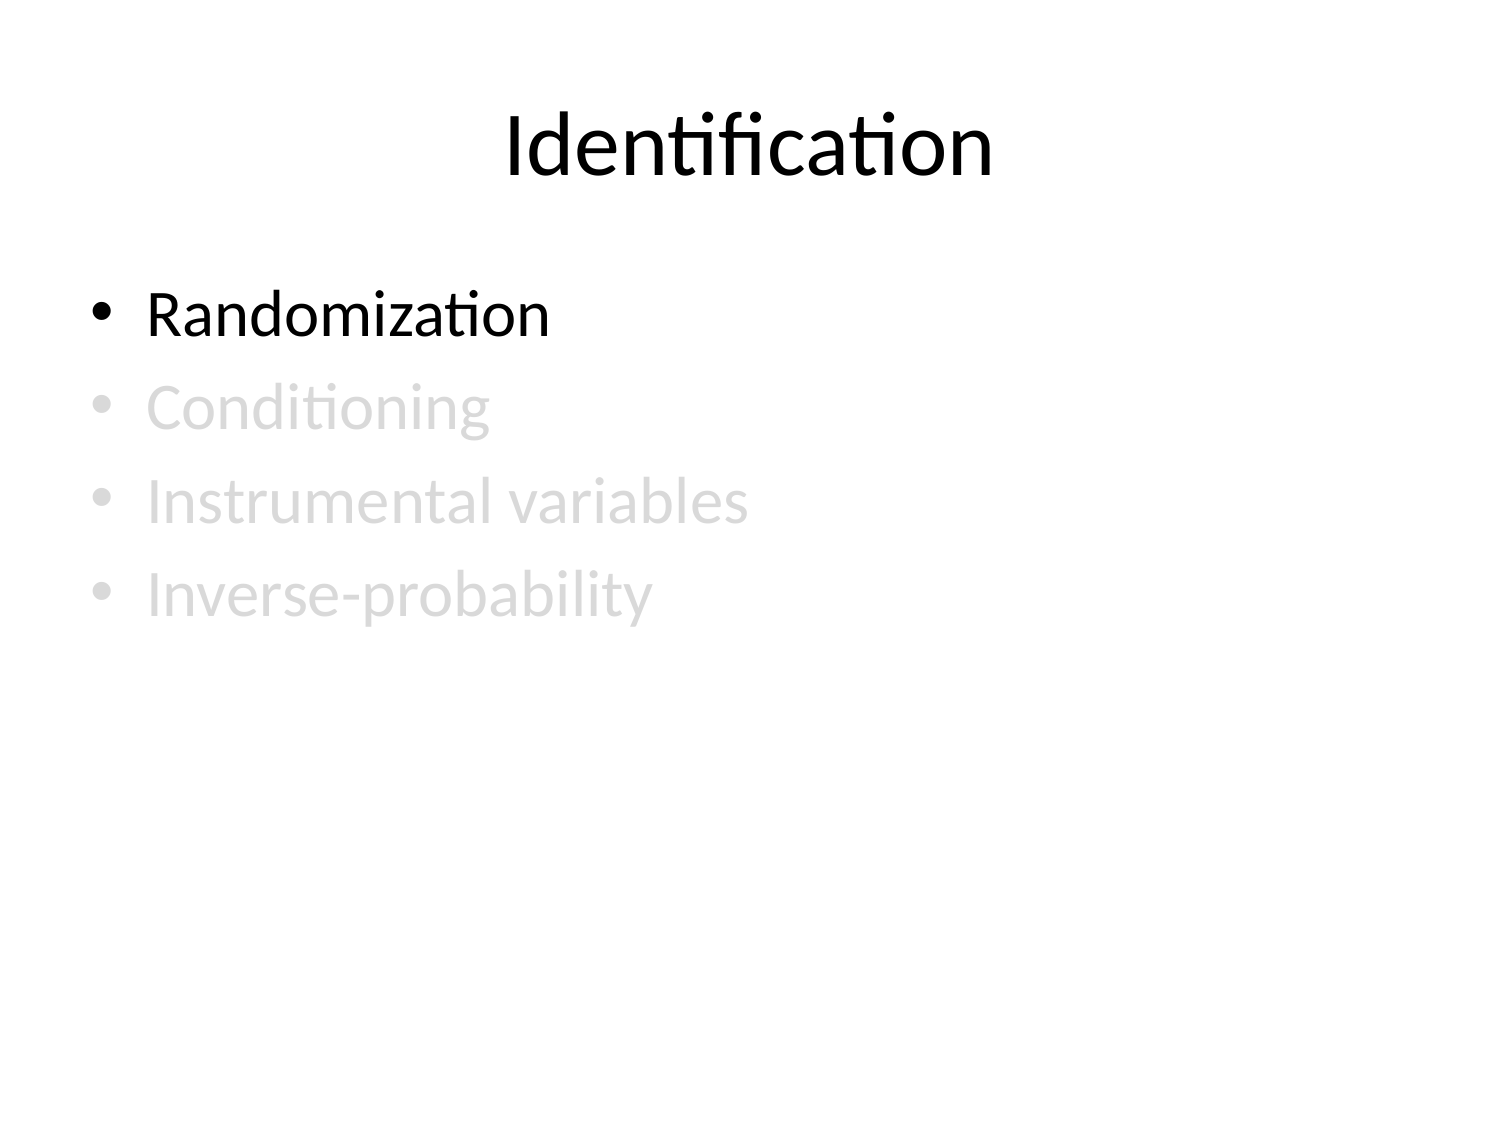

# Identification
Randomization
Conditioning
Instrumental variables
Inverse-probability